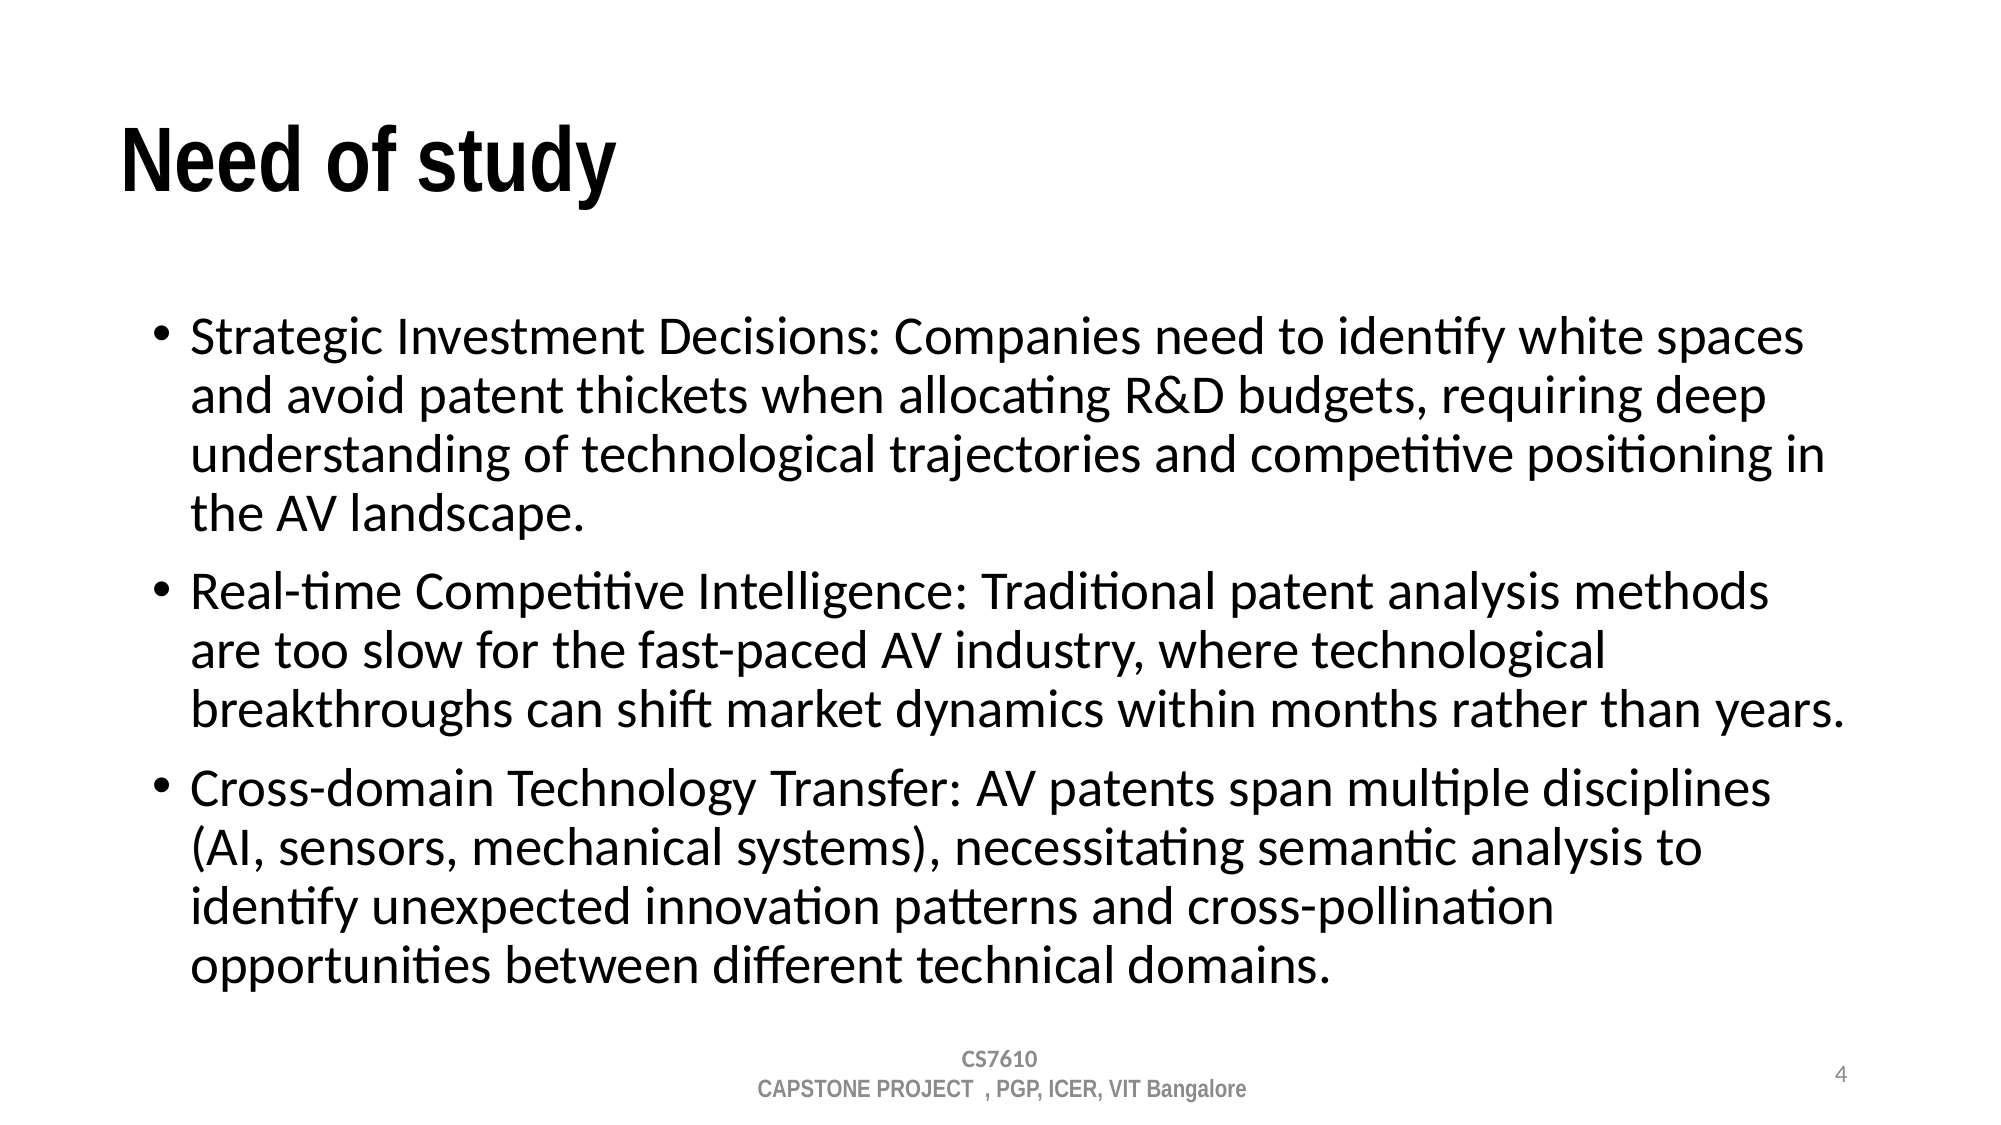

# Need of study
Strategic Investment Decisions: Companies need to identify white spaces and avoid patent thickets when allocating R&D budgets, requiring deep understanding of technological trajectories and competitive positioning in the AV landscape.
Real-time Competitive Intelligence: Traditional patent analysis methods are too slow for the fast-paced AV industry, where technological breakthroughs can shift market dynamics within months rather than years.
Cross-domain Technology Transfer: AV patents span multiple disciplines (AI, sensors, mechanical systems), necessitating semantic analysis to identify unexpected innovation patterns and cross-pollination opportunities between different technical domains.
CS7610
 CAPSTONE PROJECT  , PGP, ICER, VIT Bangalore
4